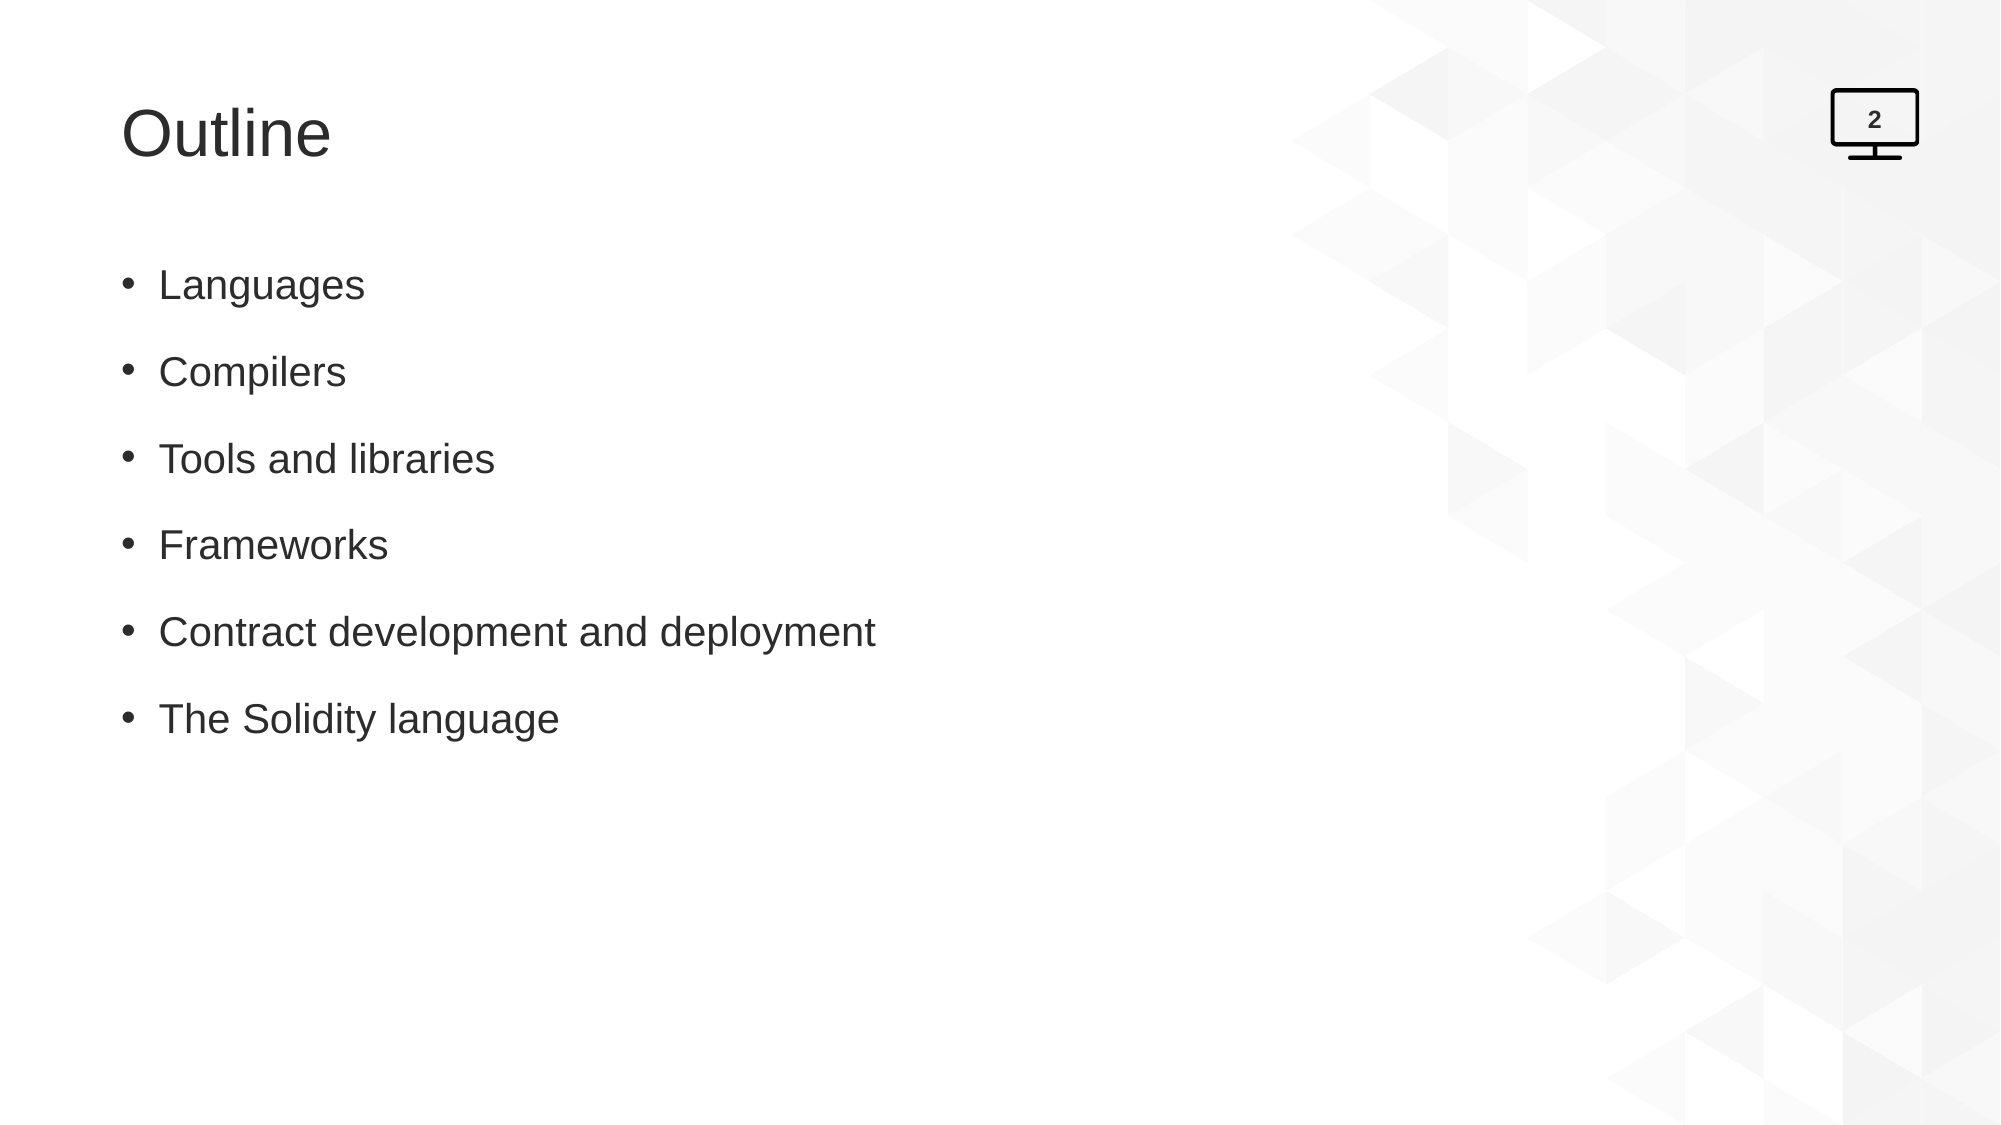

# Outline
2
Languages
Compilers
Tools and libraries
Frameworks
Contract development and deployment
The Solidity language